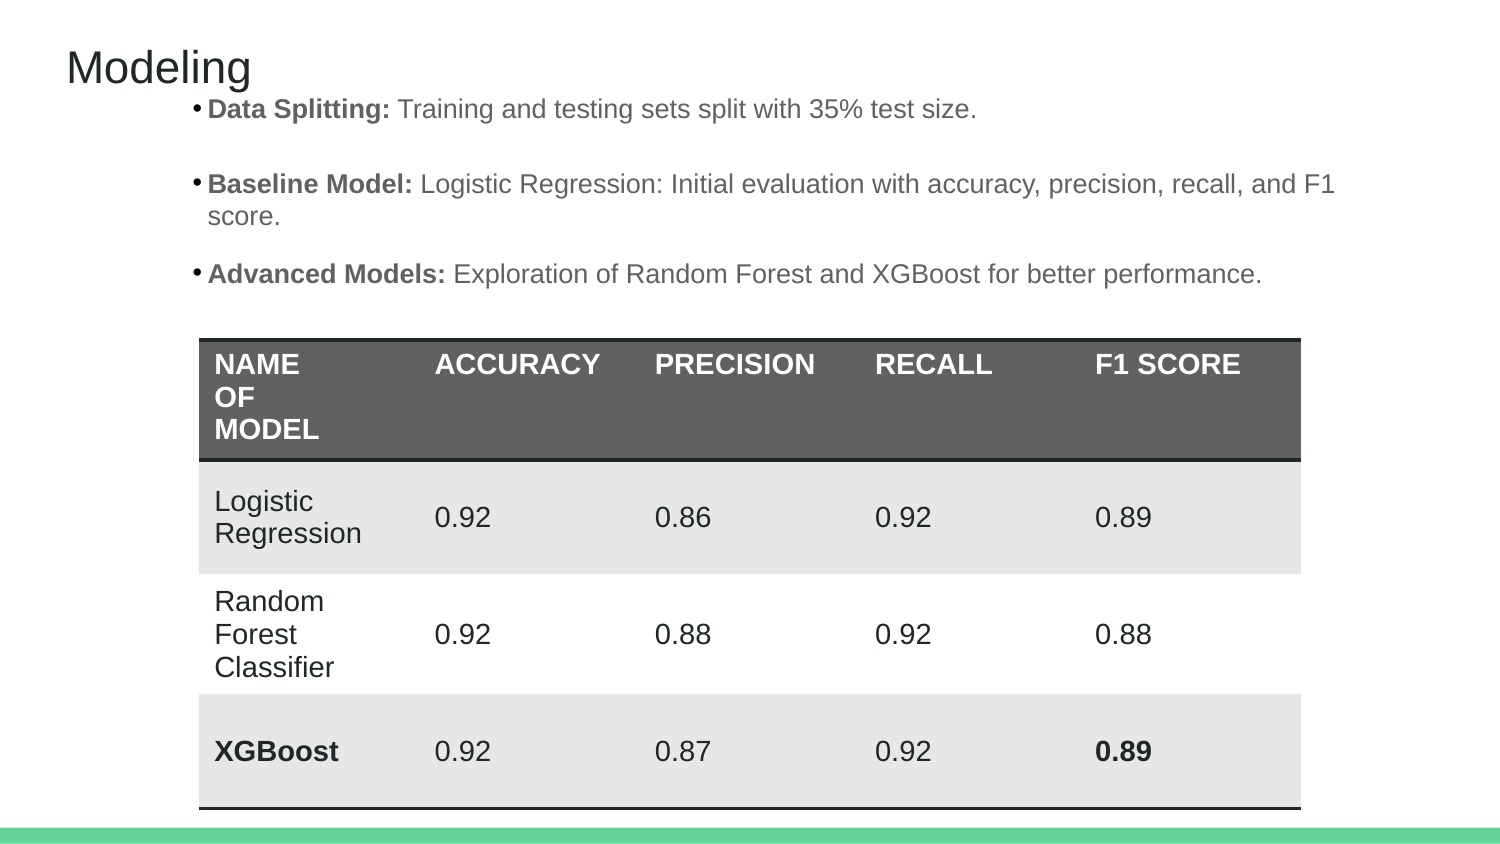

# Modeling
Data Splitting: Training and testing sets split with 35% test size.
Baseline Model: Logistic Regression: Initial evaluation with accuracy, precision, recall, and F1 score.
Advanced Models: Exploration of Random Forest and XGBoost for better performance.

| NAME OF MODEL | ACCURACY | PRECISION | RECALL | F1 SCORE |
| --- | --- | --- | --- | --- |
| Logistic Regression | 0.92 | 0.86 | 0.92 | 0.89 |
| Random Forest Classifier | 0.92 | 0.88 | 0.92 | 0.88 |
| XGBoost | 0.92 | 0.87 | 0.92 | 0.89 |